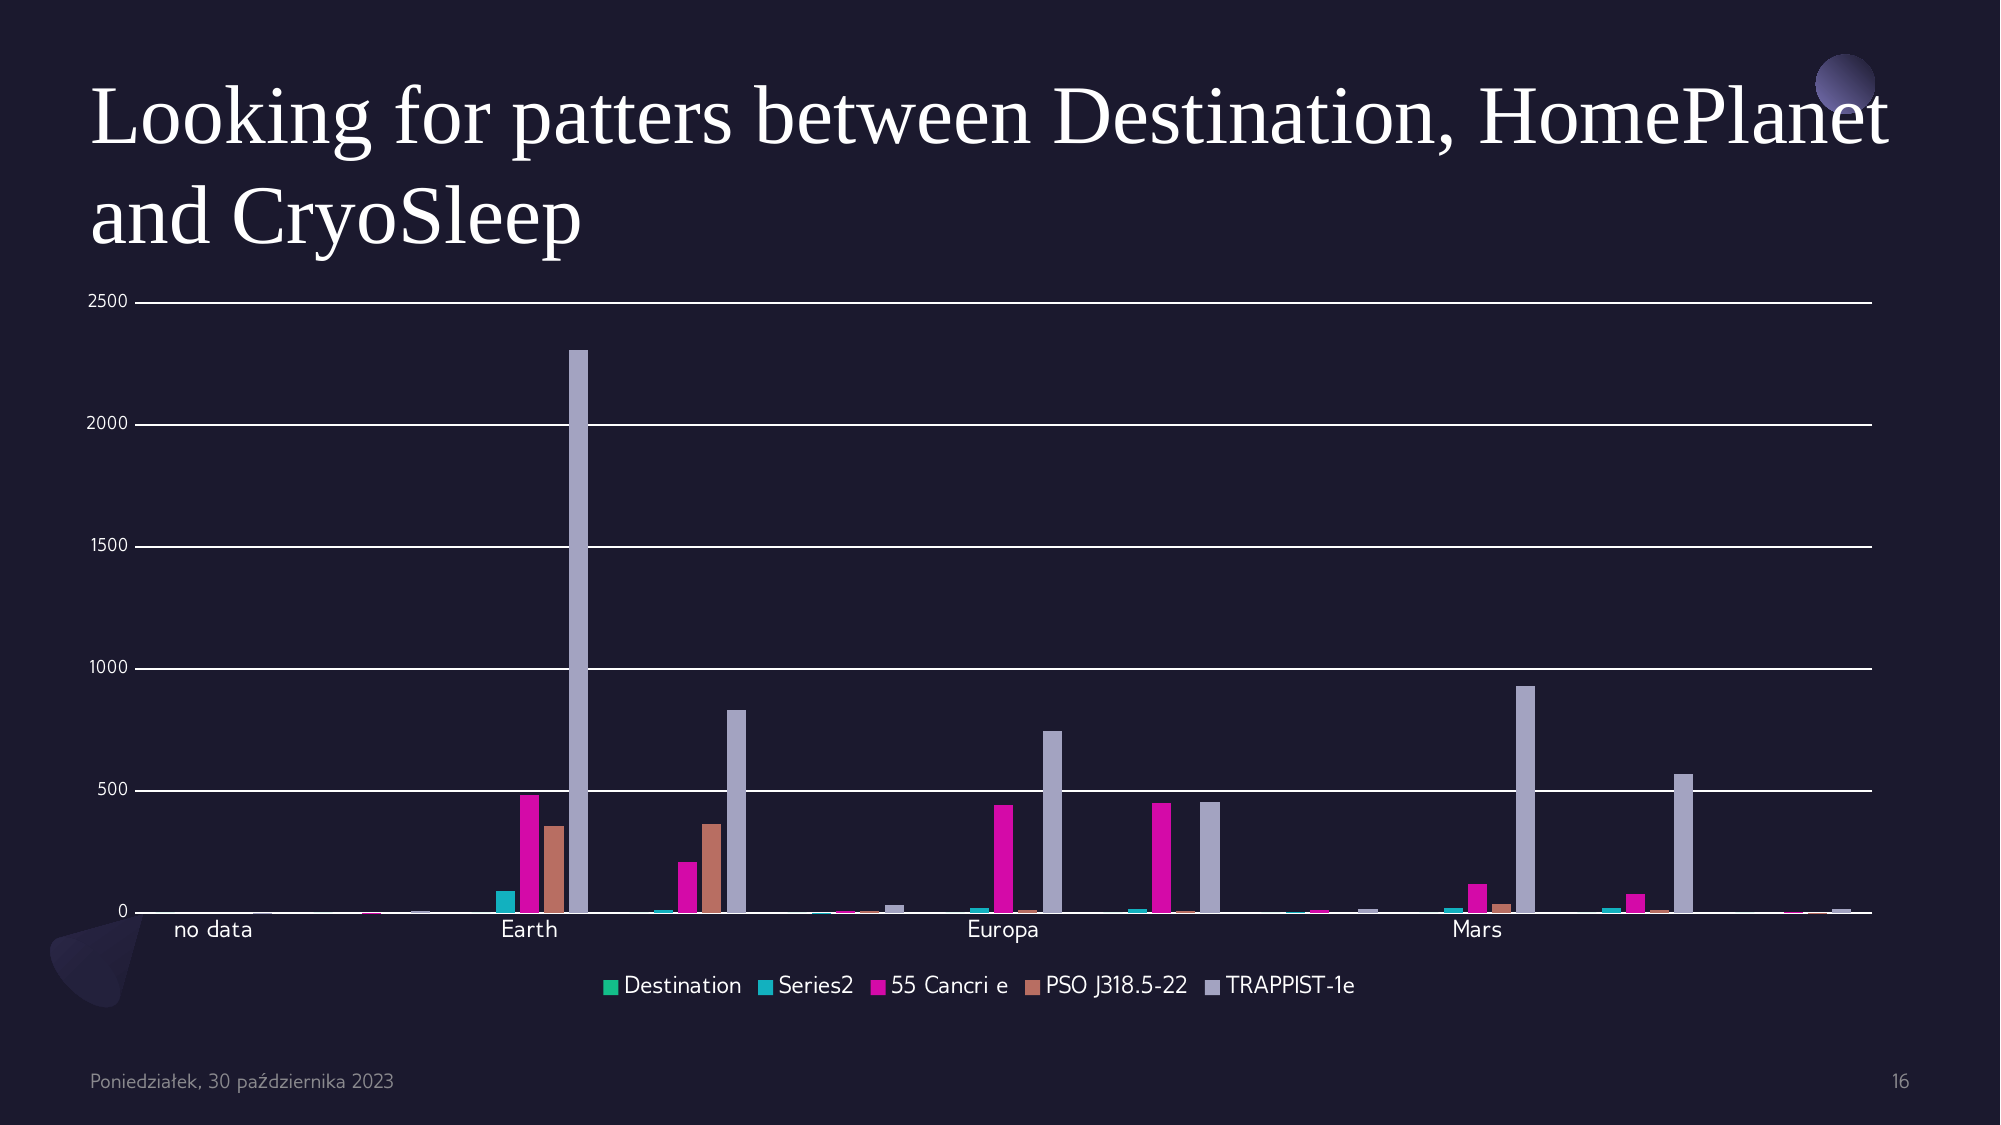

# Looking for patters between Destination, HomePlanet and CryoSleep

### Chart

| Category | Destination |  | 55 Cancri e | PSO J318.5-22 | TRAPPIST-1e |
|---|---|---|---|---|---|
| no data | 0.0 | None | None | None | 1.0 |
|  | 0.0 | None | 1.0 | None | 7.0 |
| Earth | 0.0 | 88.0 | 482.0 | 356.0 | 2306.0 |
|  | 0.0 | 13.0 | 209.0 | 363.0 | 833.0 |
|  | 0.0 | 1.0 | 6.0 | 8.0 | 32.0 |
| Europa | 0.0 | 21.0 | 442.0 | 10.0 | 745.0 |
|  | 0.0 | 14.0 | 450.0 | 9.0 | 456.0 |
|  | 0.0 | 2.0 | 11.0 | None | 17.0 |
| Mars | 0.0 | 21.0 | 117.0 | 38.0 | 931.0 |
Poniedziałek, 30 października 2023
16